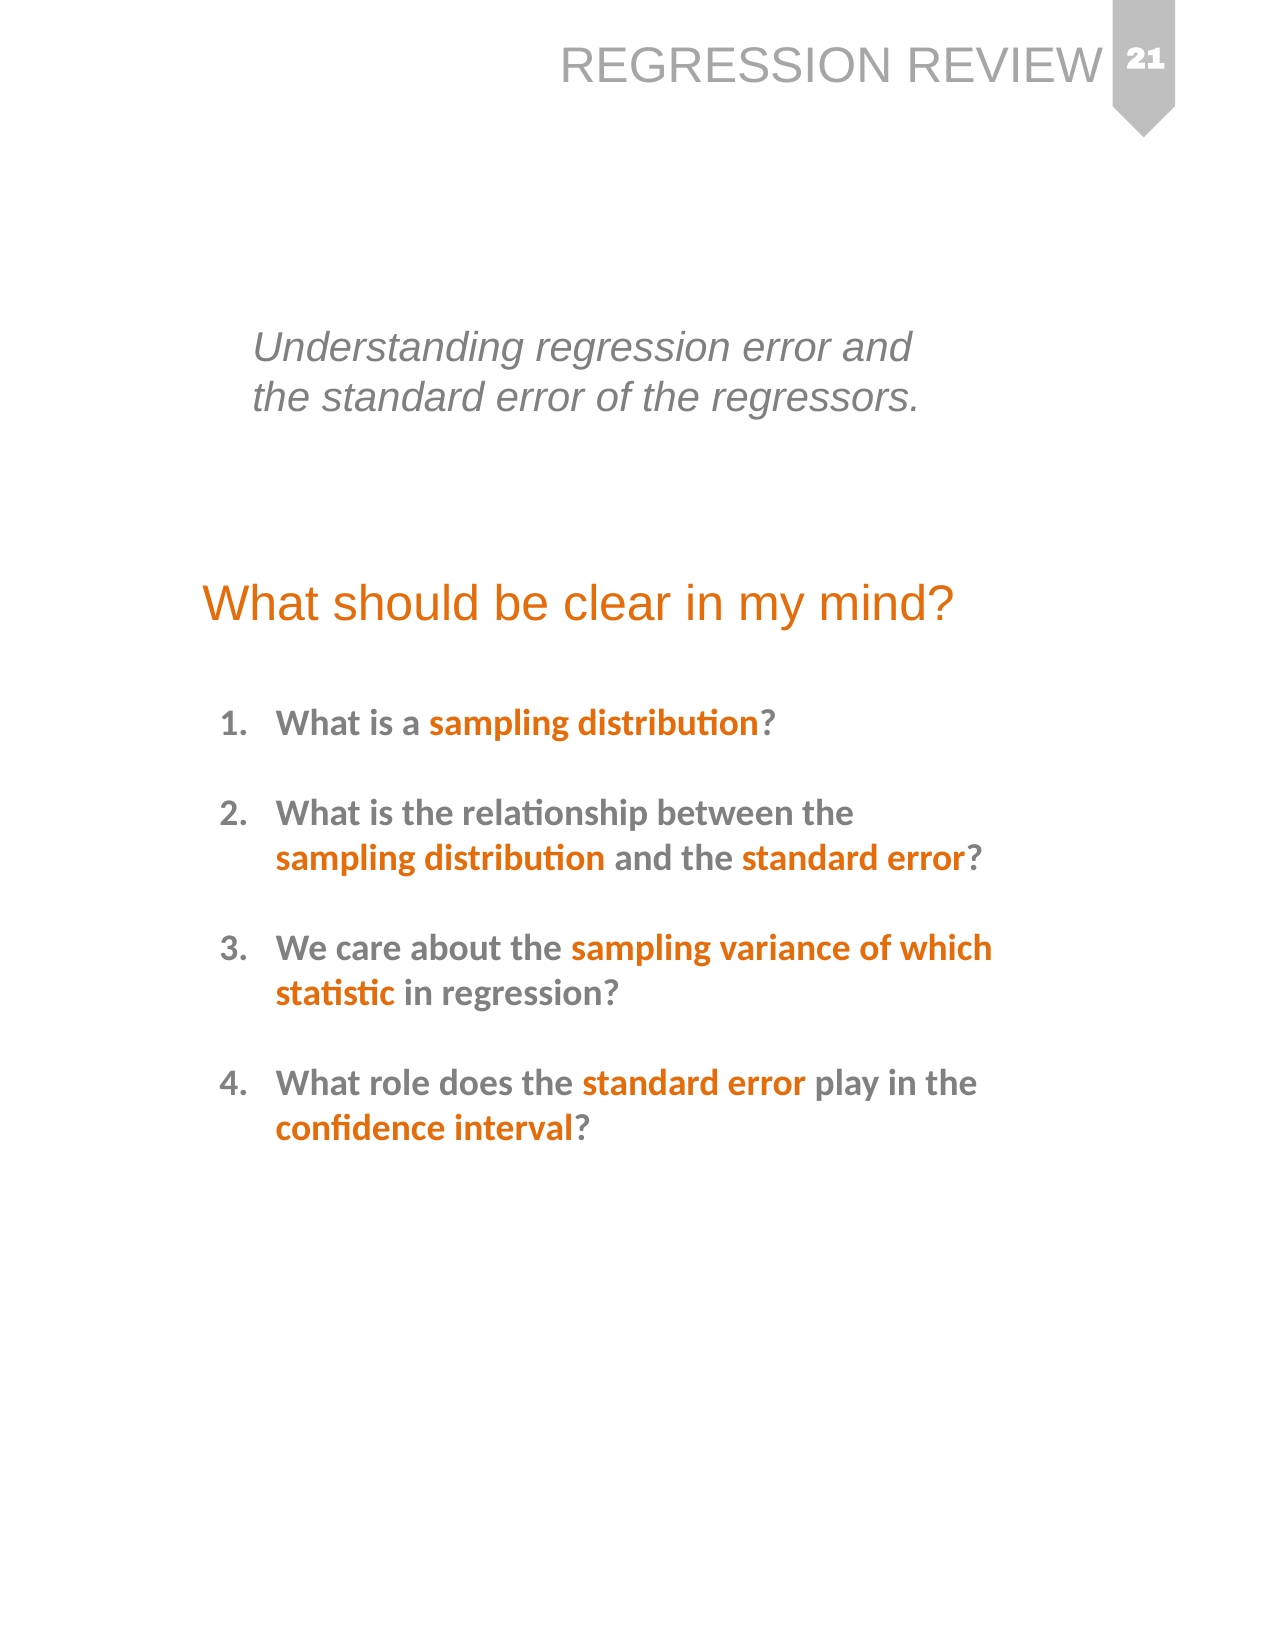

21
Regression Review
Understanding regression error and the standard error of the regressors.
What should be clear in my mind?
What is a sampling distribution?
What is the relationship between the
sampling distribution and the standard error?
We care about the sampling variance of which statistic in regression?
What role does the standard error play in the confidence interval?